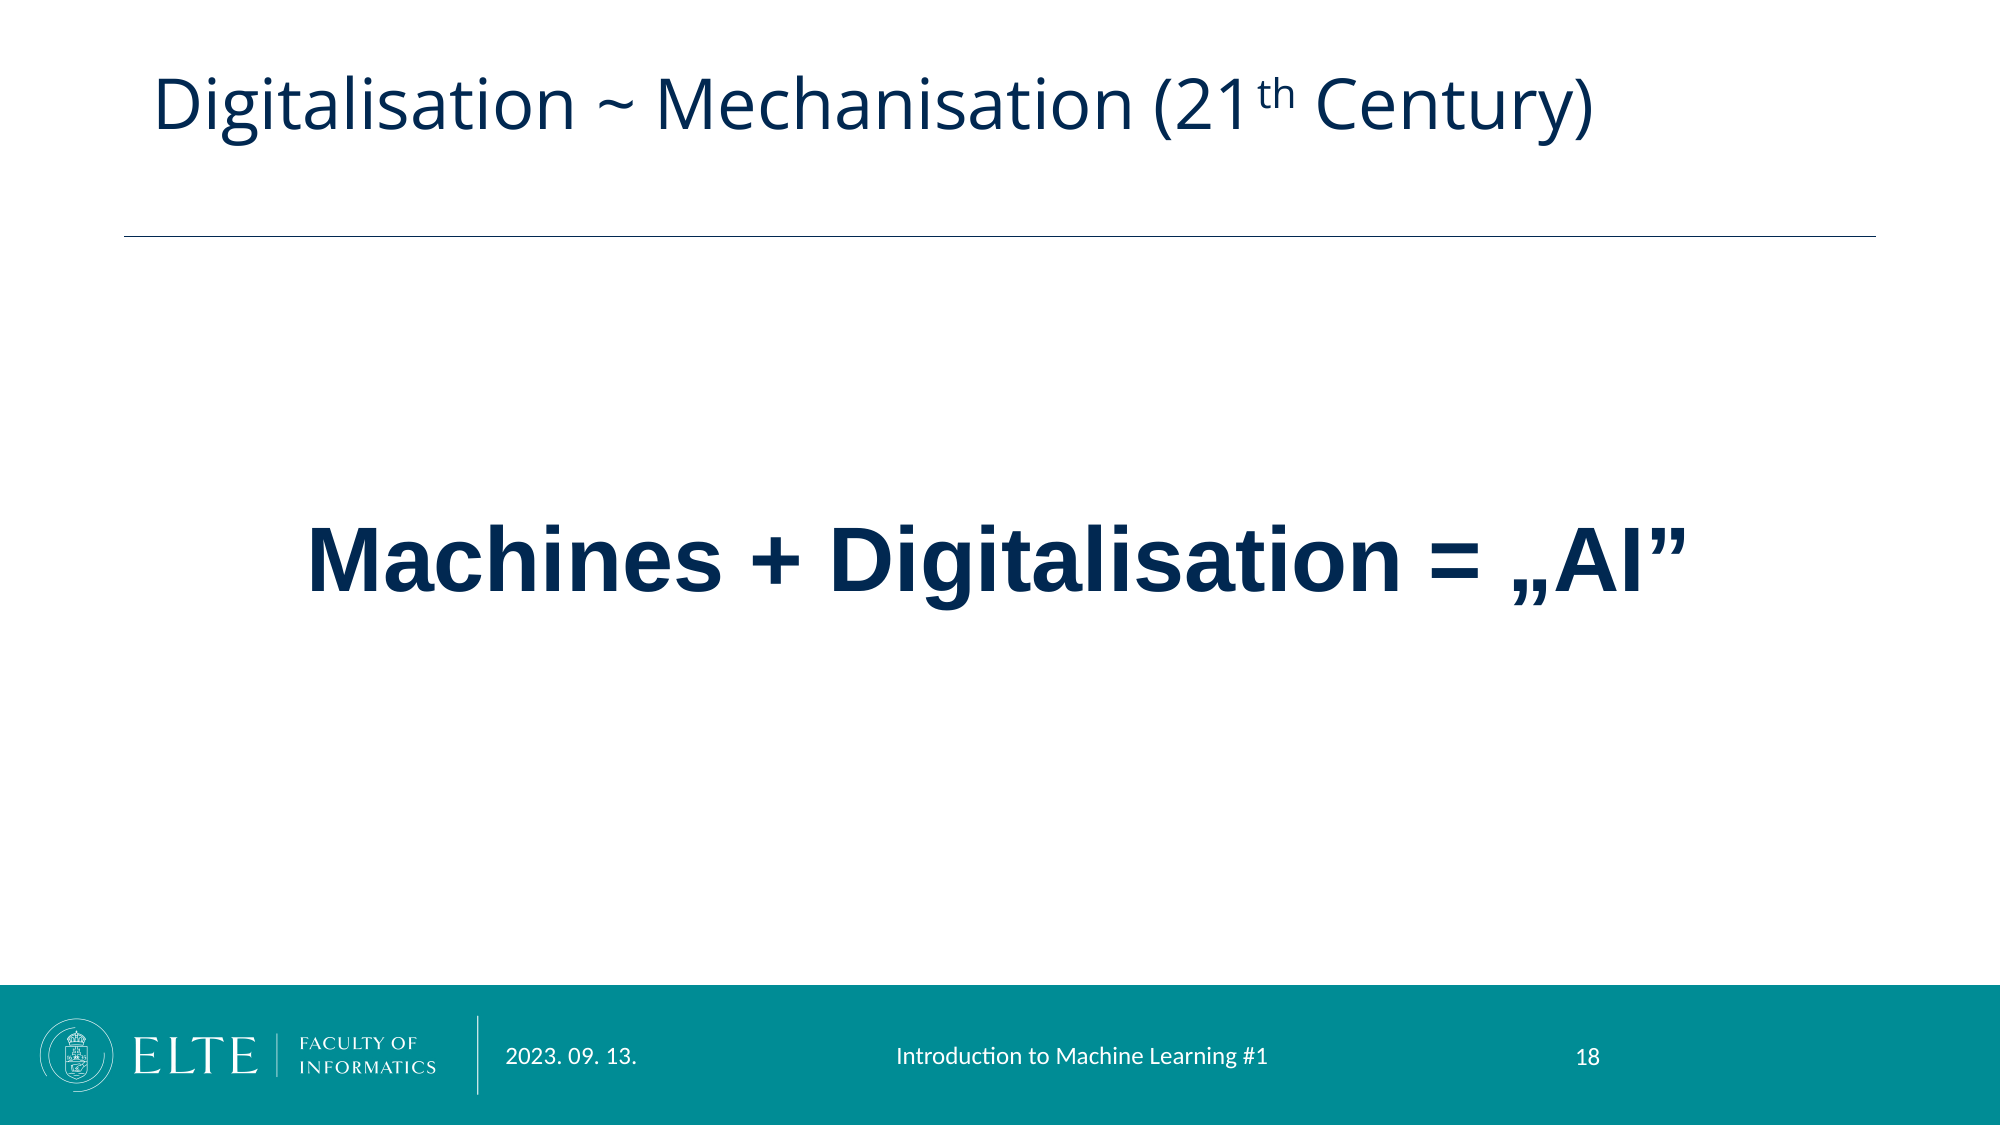

# Digitalisation ~ Mechanisation (21th Century)

Machines + Digitalisation = „AI”
Introduction to Machine Learning #1
2023. 09. 13.
18